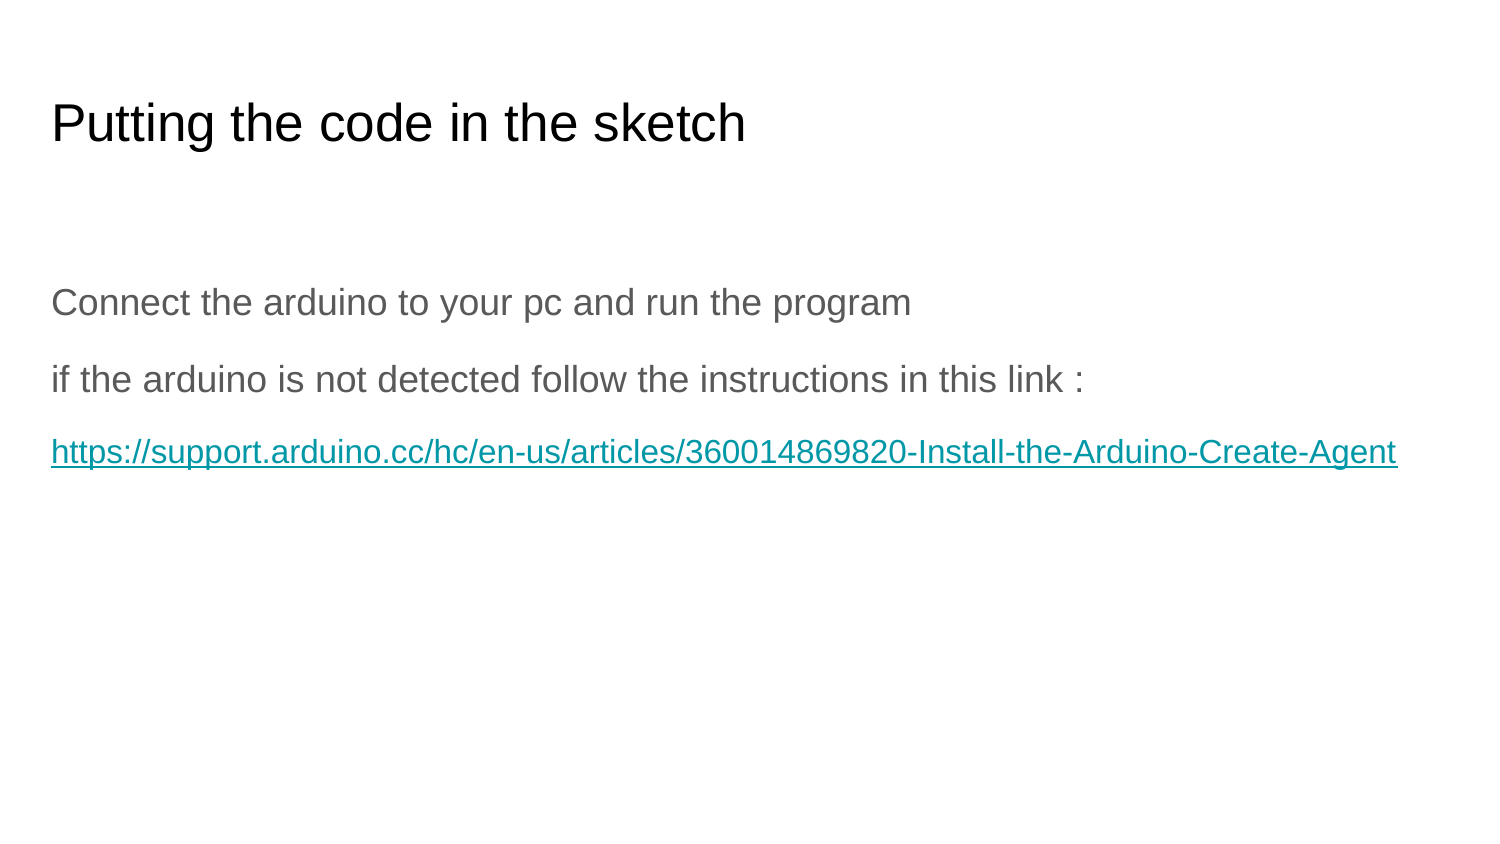

# Putting the code in the sketch
Connect the arduino to your pc and run the program
if the arduino is not detected follow the instructions in this link :
https://support.arduino.cc/hc/en-us/articles/360014869820-Install-the-Arduino-Create-Agent